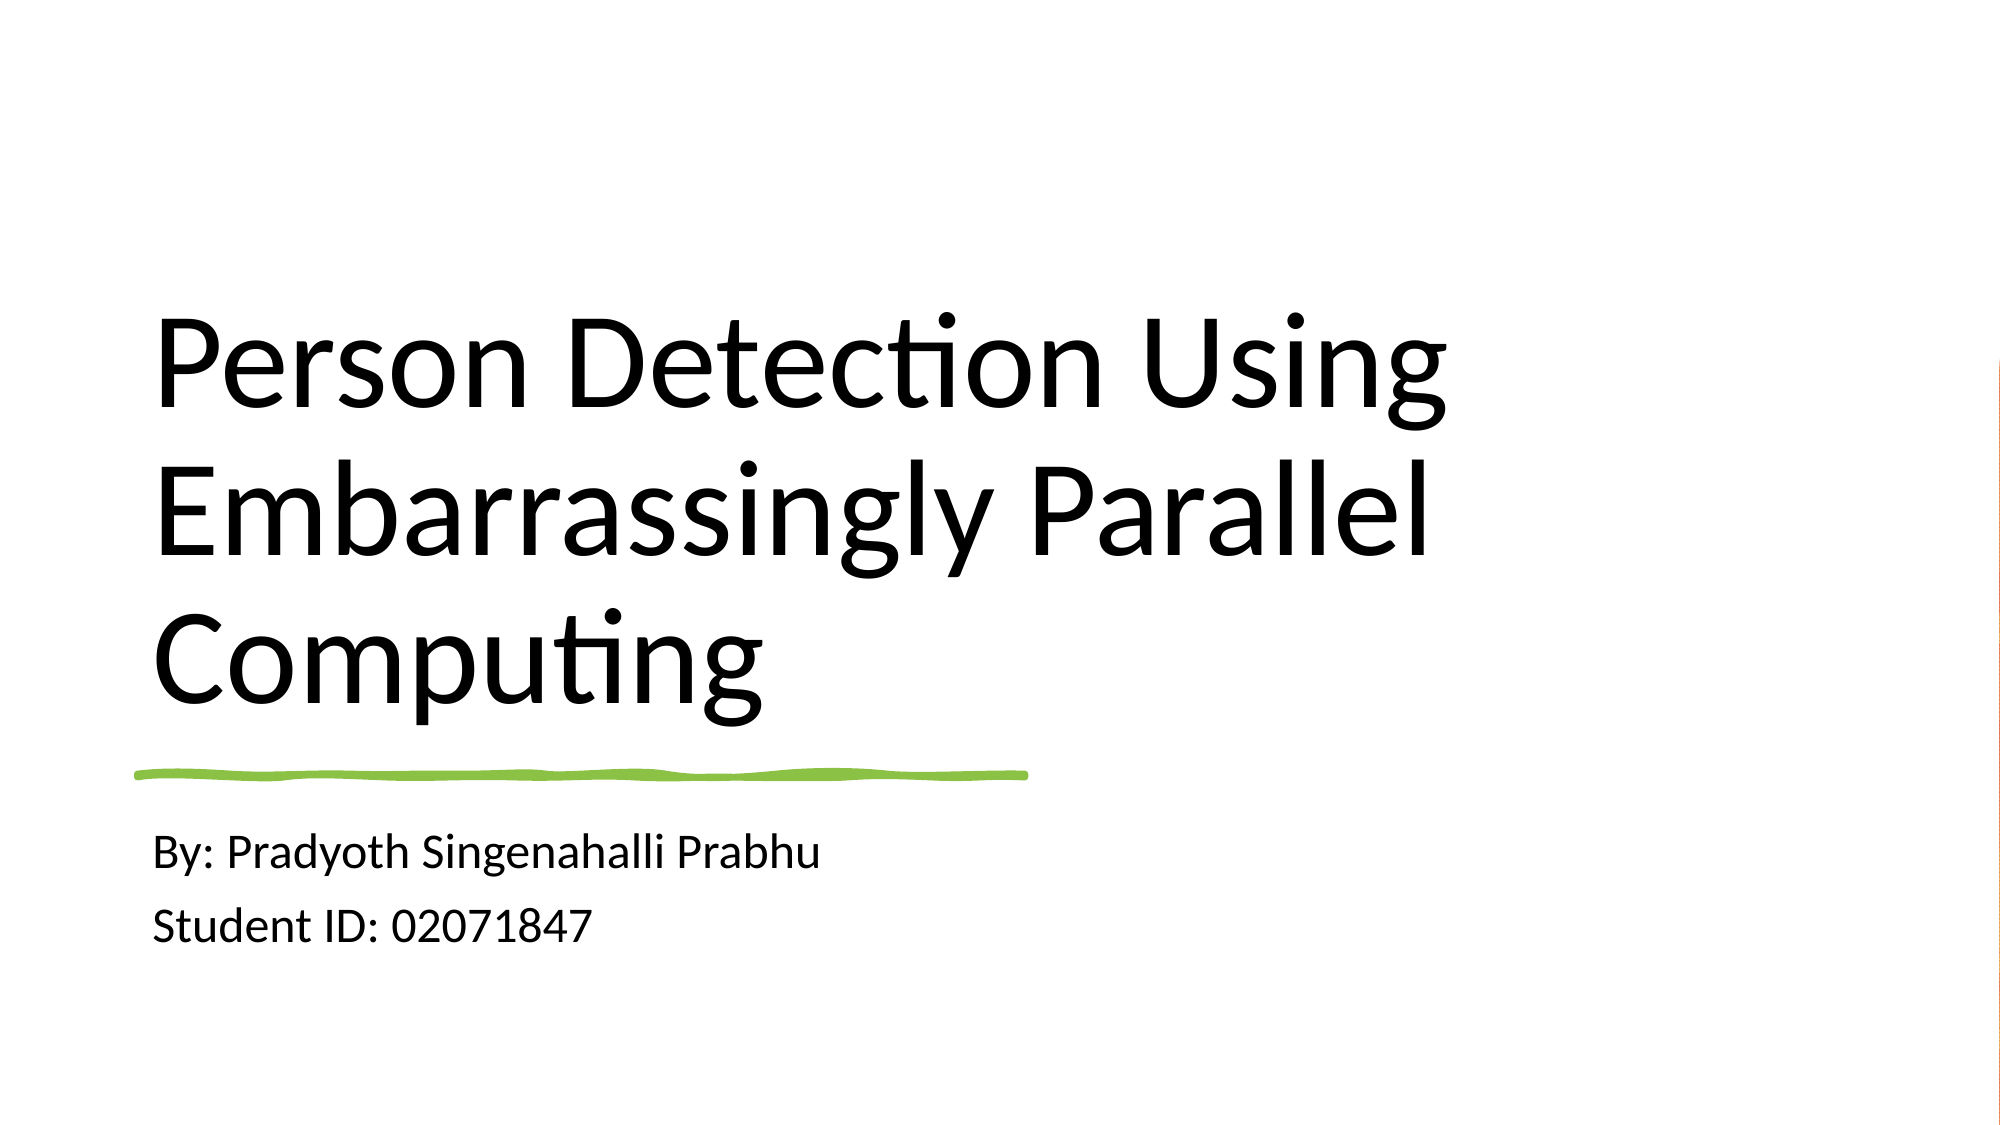

# Person Detection Using Embarrassingly Parallel Computing

By: Pradyoth Singenahalli Prabhu
Student ID: 02071847